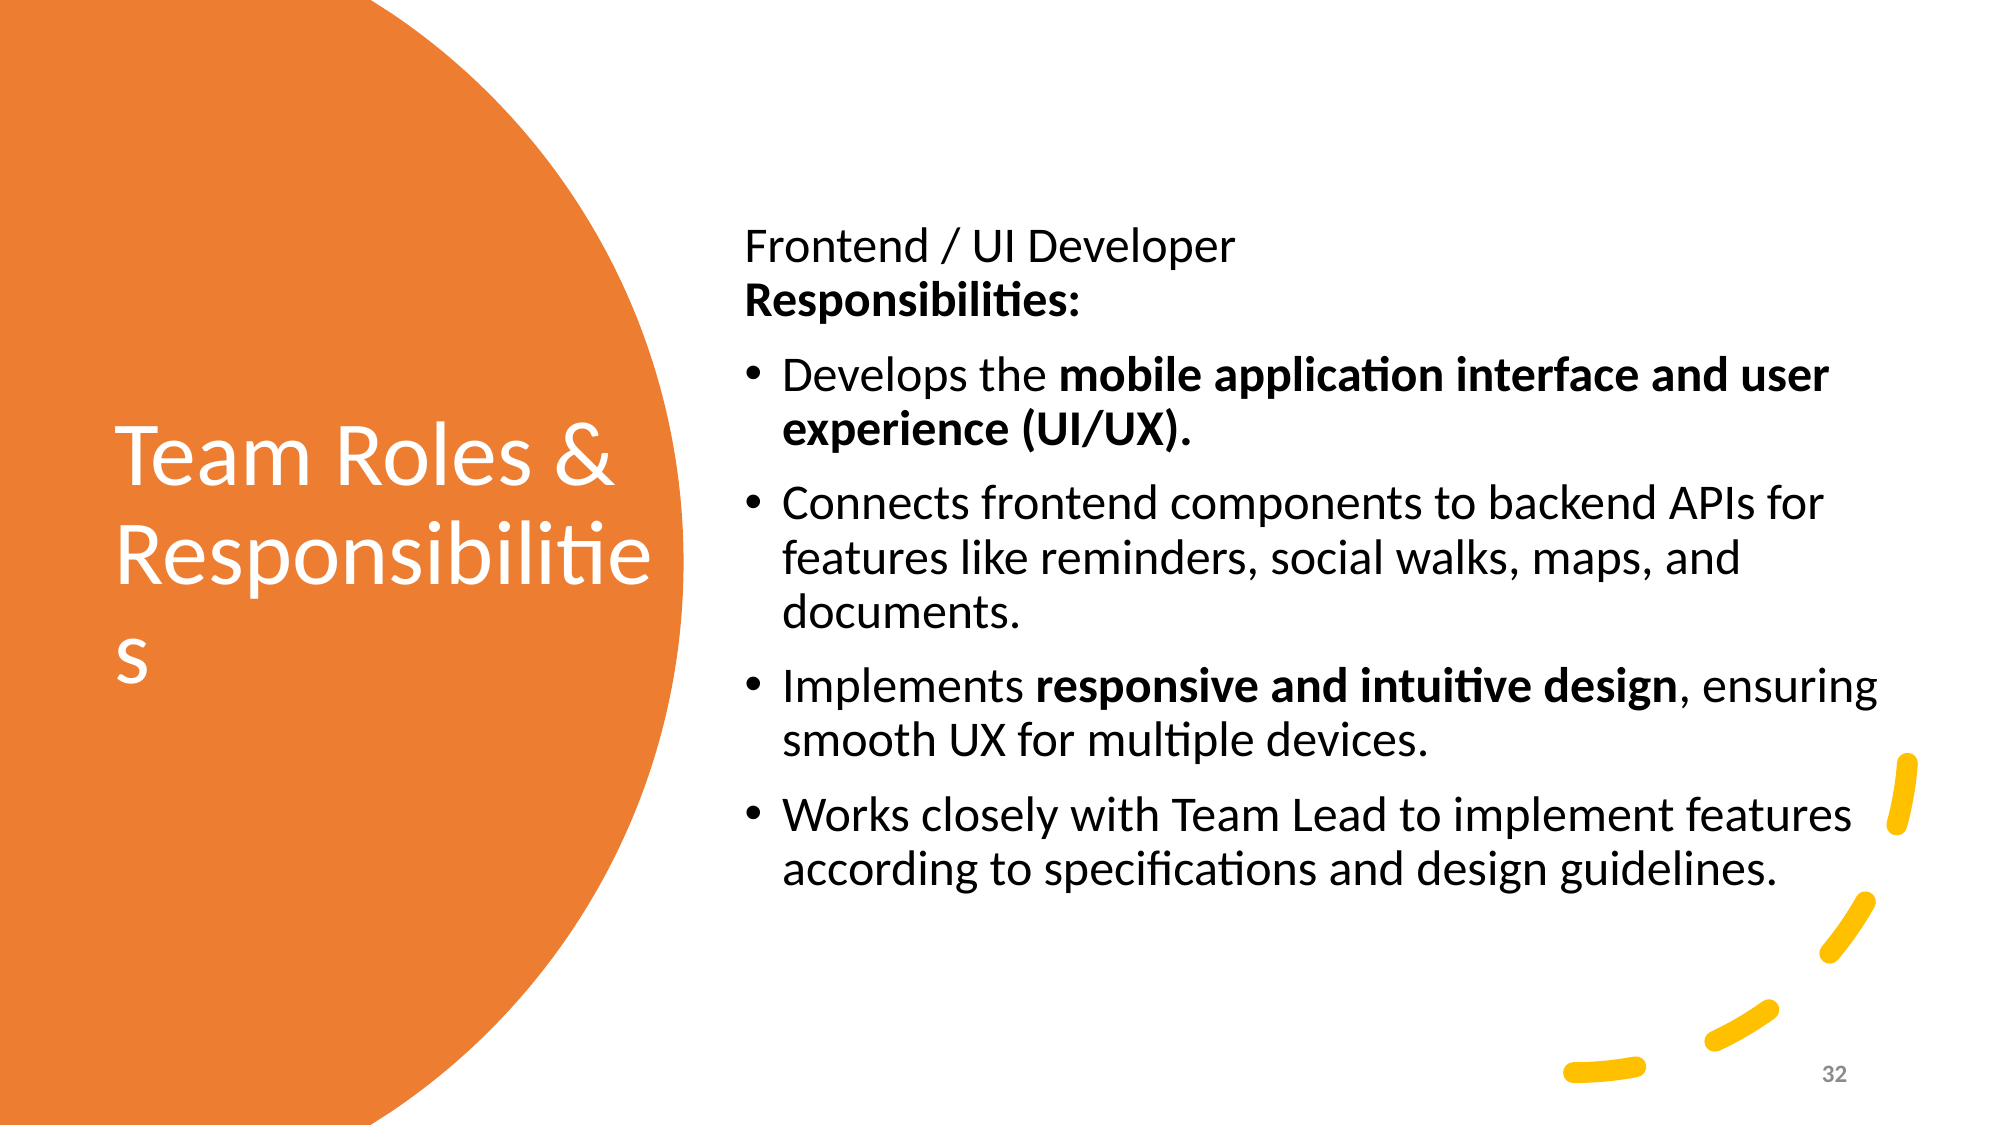

Frontend / UI Developer                                        Responsibilities:
Develops the mobile application interface and user experience (UI/UX).
Connects frontend components to backend APIs for features like reminders, social walks, maps, and documents.
Implements responsive and intuitive design, ensuring smooth UX for multiple devices.
Works closely with Team Lead to implement features according to specifications and design guidelines.

# Team Roles & Responsibilities

32